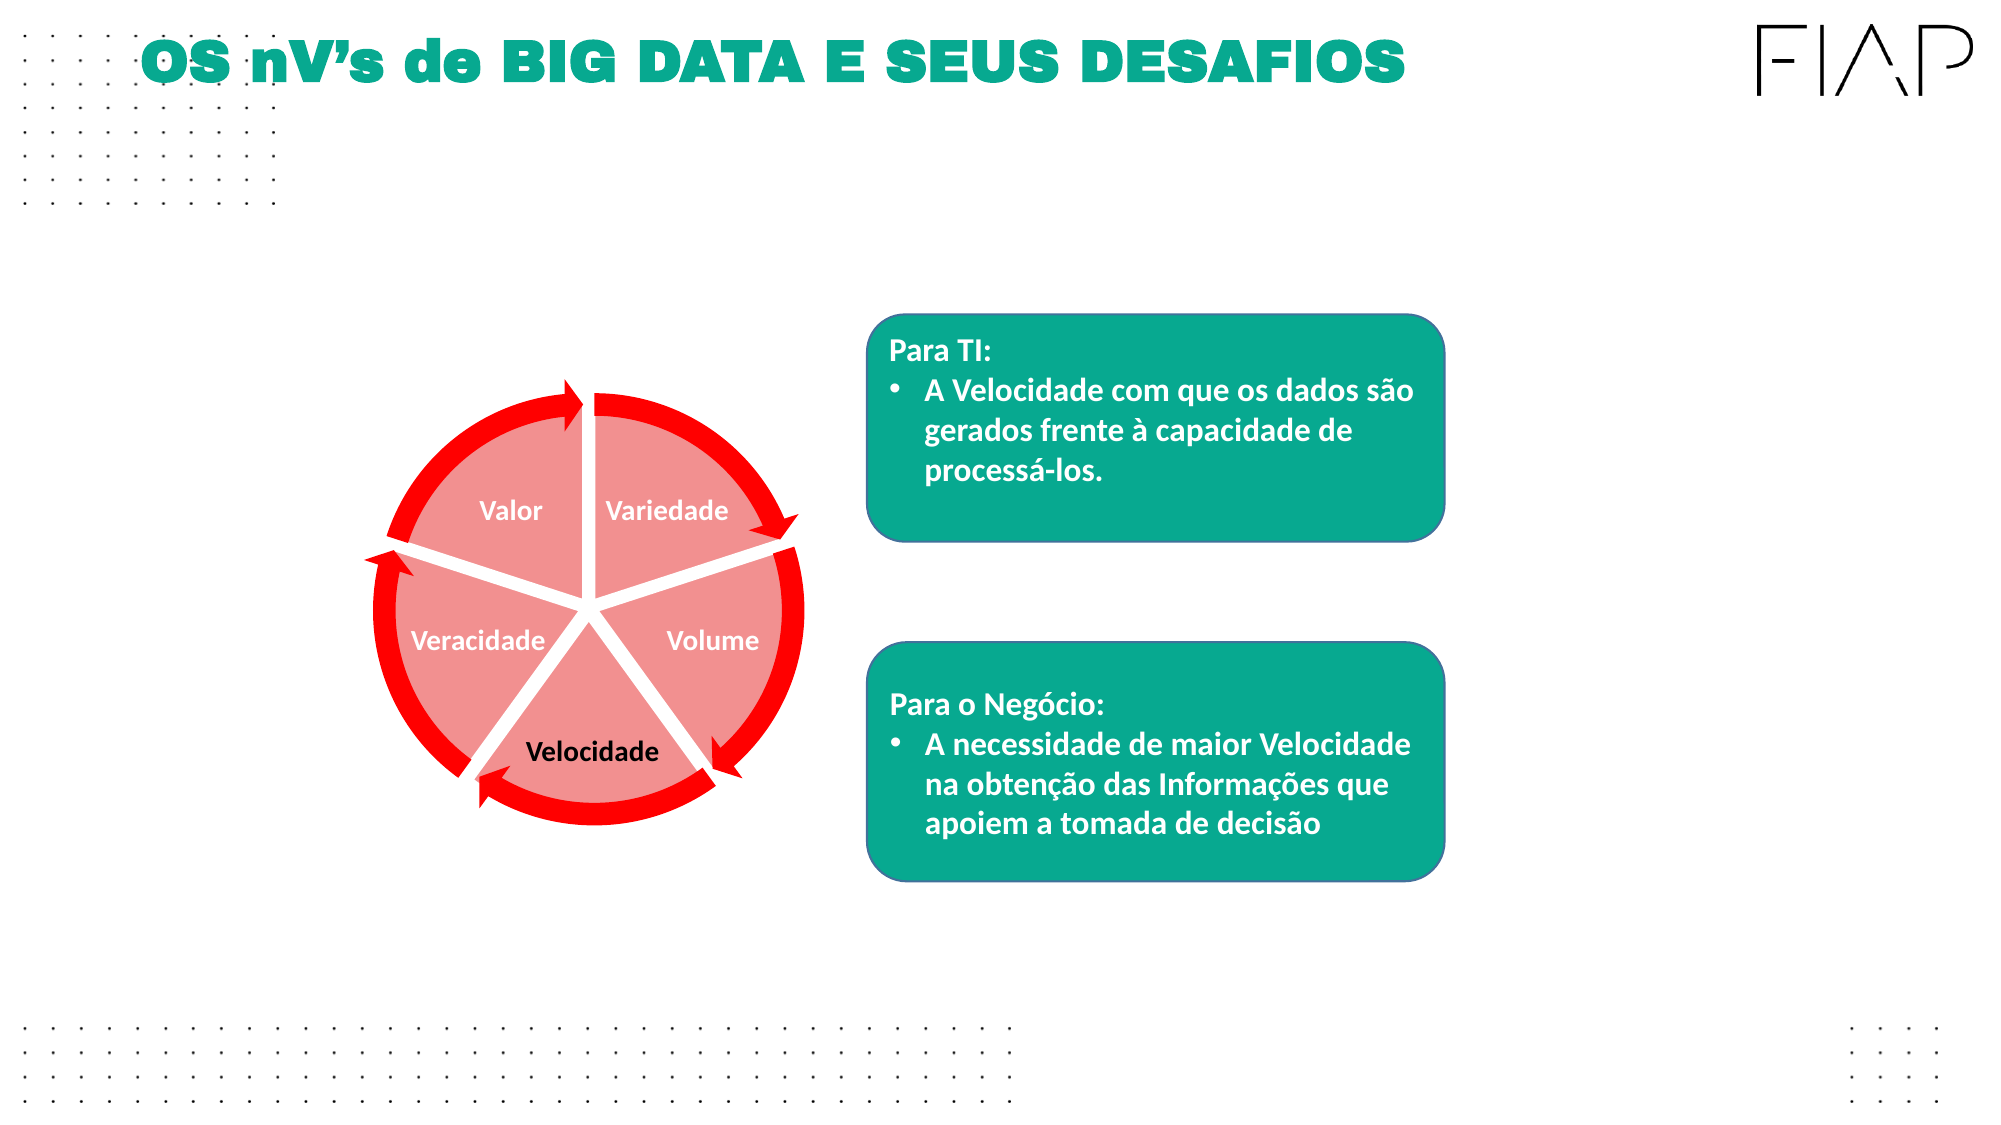

OS nV’s de BIG DATA E SEUS DESAFIOS
Para TI:
A Velocidade com que os dados são gerados frente à capacidade de processá-los.

Valor
Variedade
Veracidade
Volume
Velocidade

Para o Negócio:
A necessidade de maior Velocidade na obtenção das Informações que apoiem a tomada de decisão